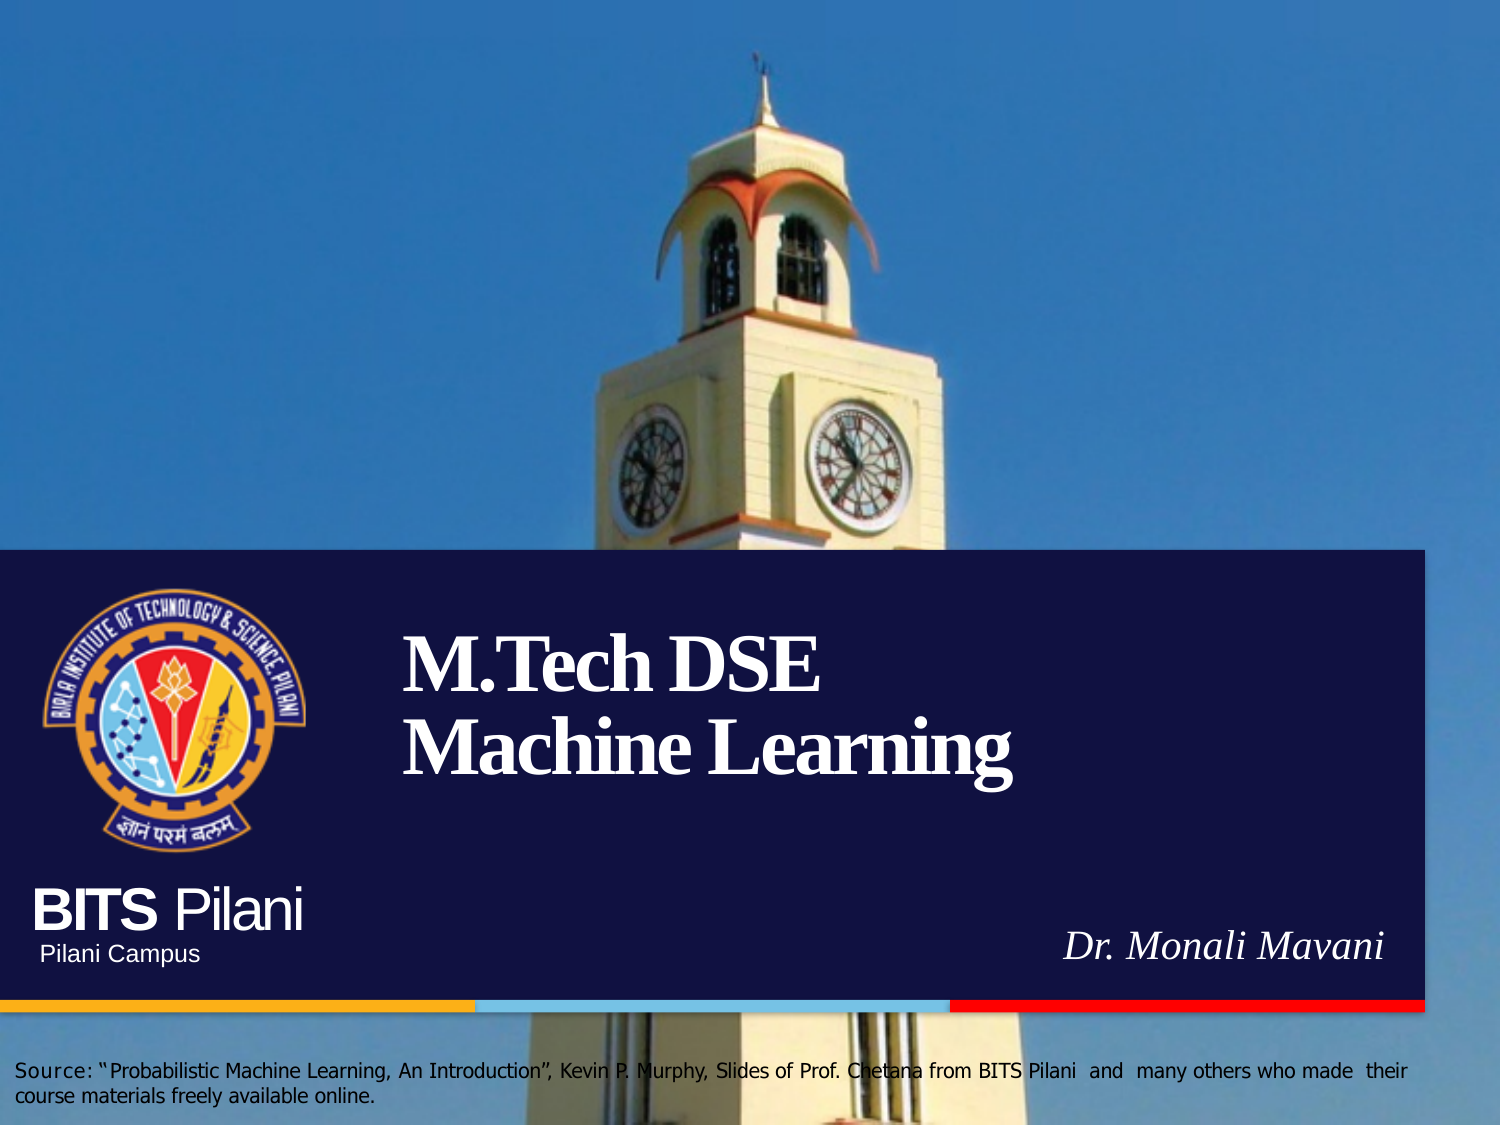

# M.Tech DSE Machine Learning
Dr. Monali Mavani
Source: “Probabilistic Machine Learning, An Introduction”, Kevin P. Murphy, Slides of Prof. Chetana from BITS Pilani  and  many others who made  their course materials freely available online.